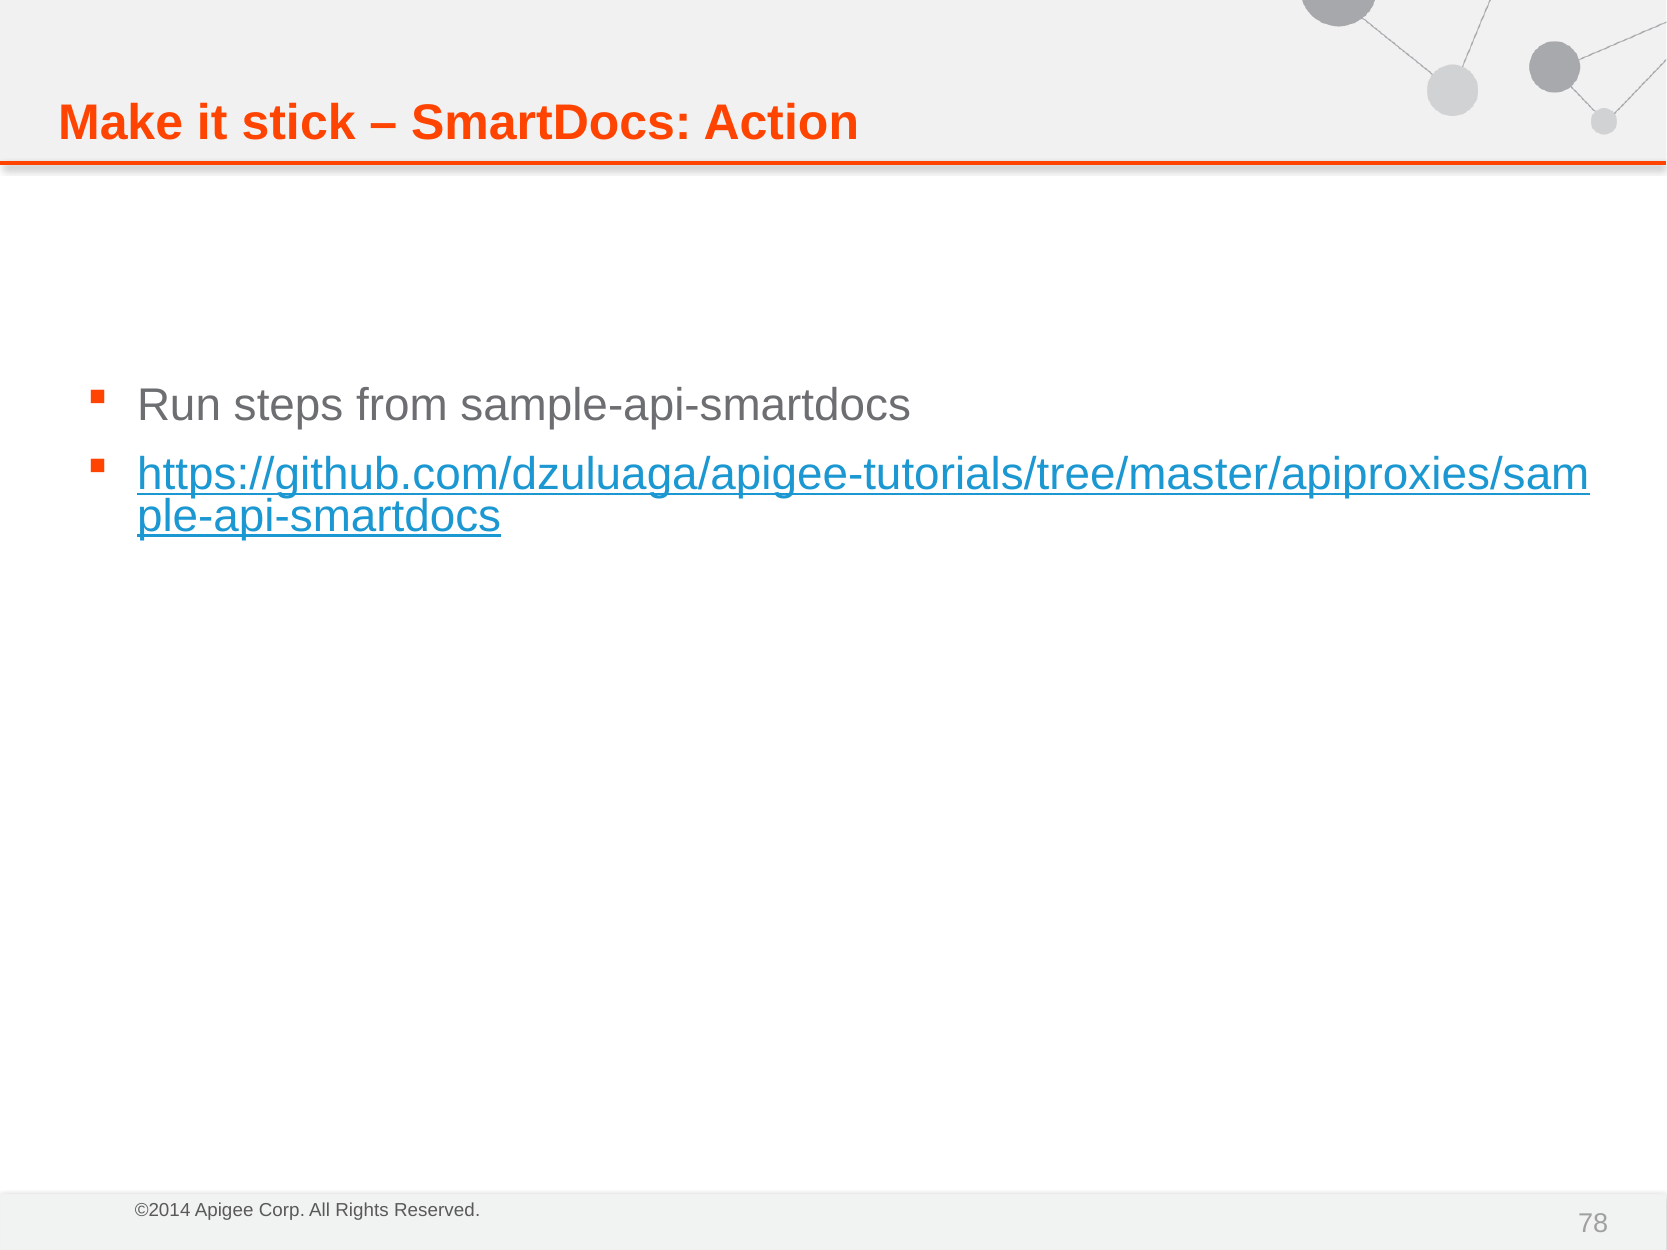

Make it stick – SmartDocs: Action

Run steps from sample-api-smartdocs
https://github.com/dzuluaga/apigee-tutorials/tree/master/apiproxies/sample-api-smartdocs

78